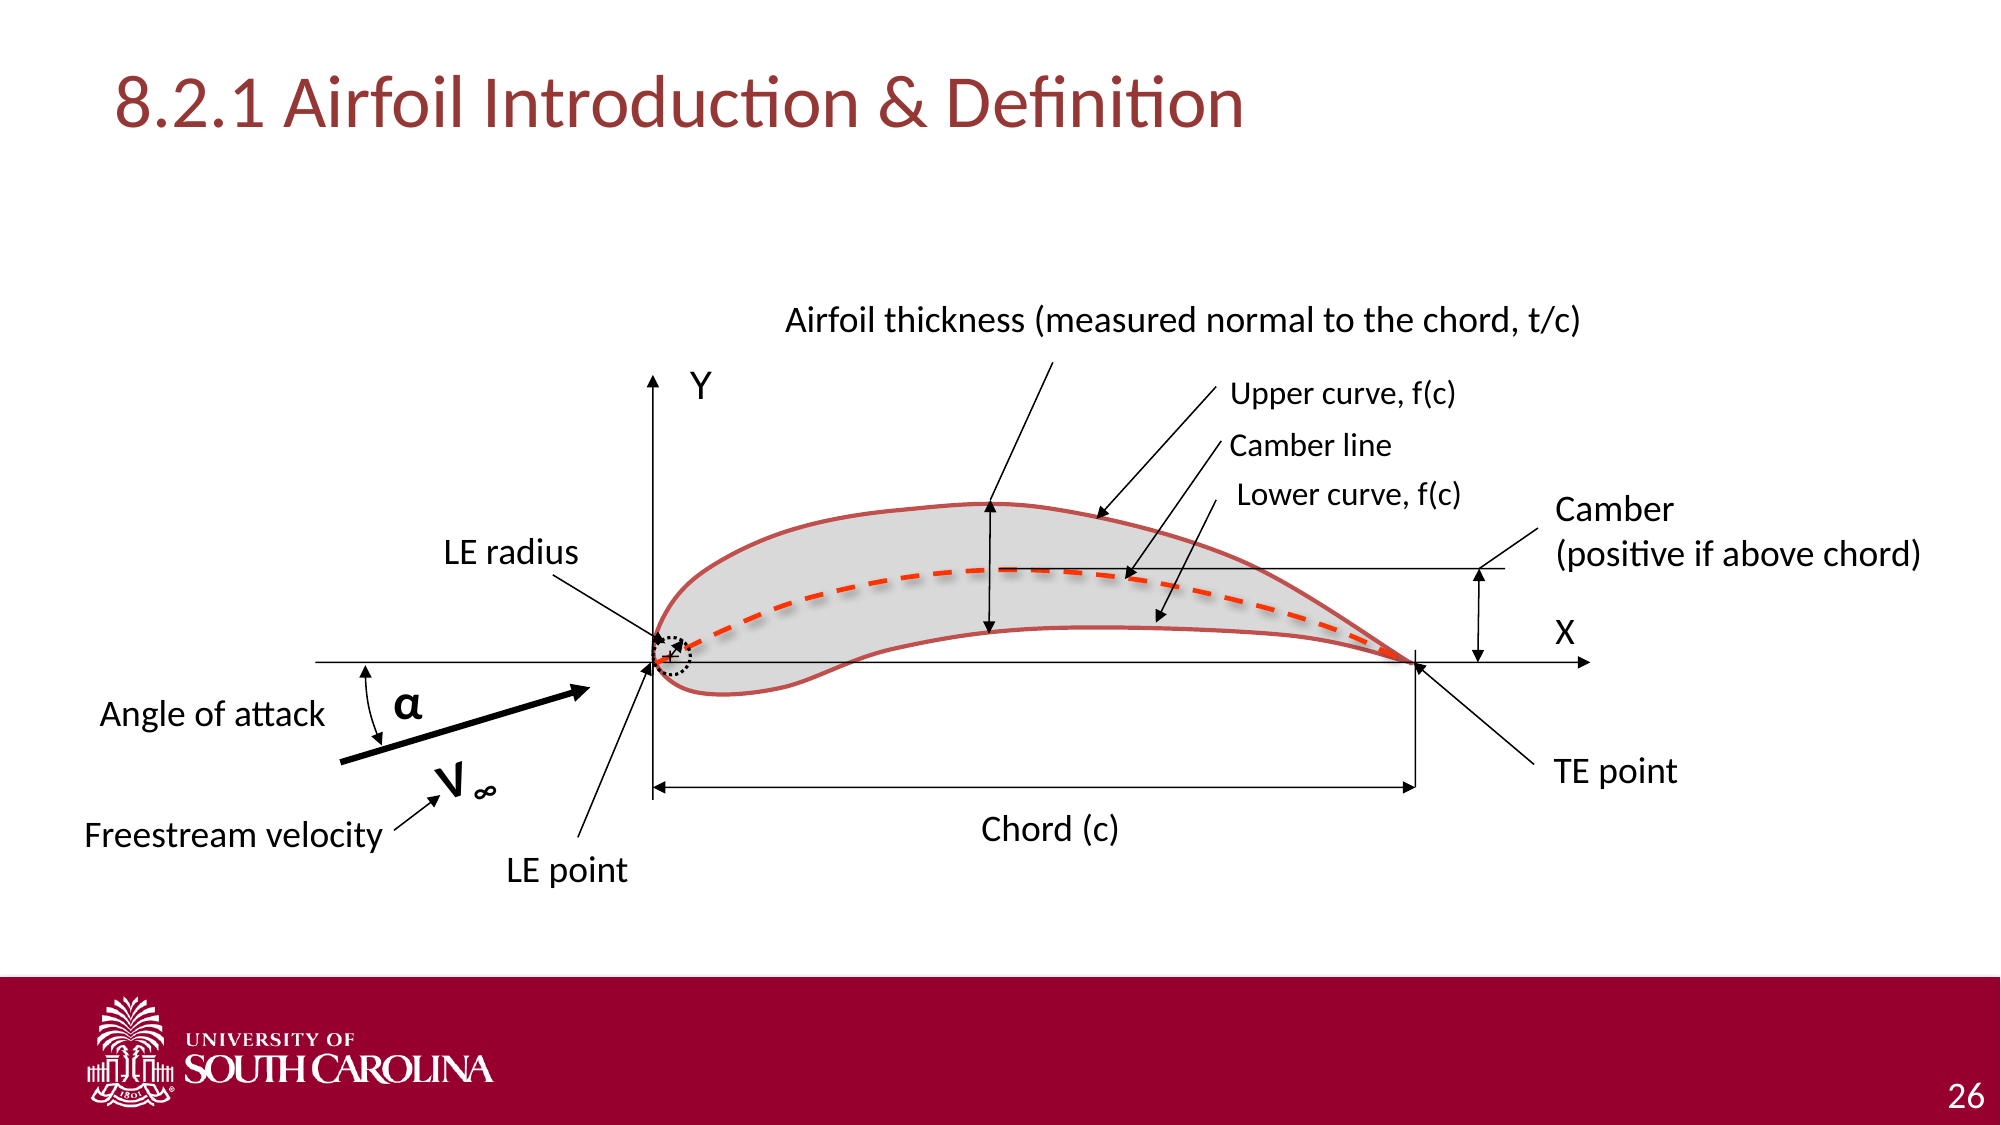

# 8.2.1 Airfoil Introduction & Definition
Airfoil thickness (measured normal to the chord, t/c)
Y

Upper curve, f(c)

Camber line

Lower curve, f(c)
Camber
(positive if above chord)

LE radius

X

α

Angle of attack

V∞
TE point

Chord (c)
Freestream velocity

LE point